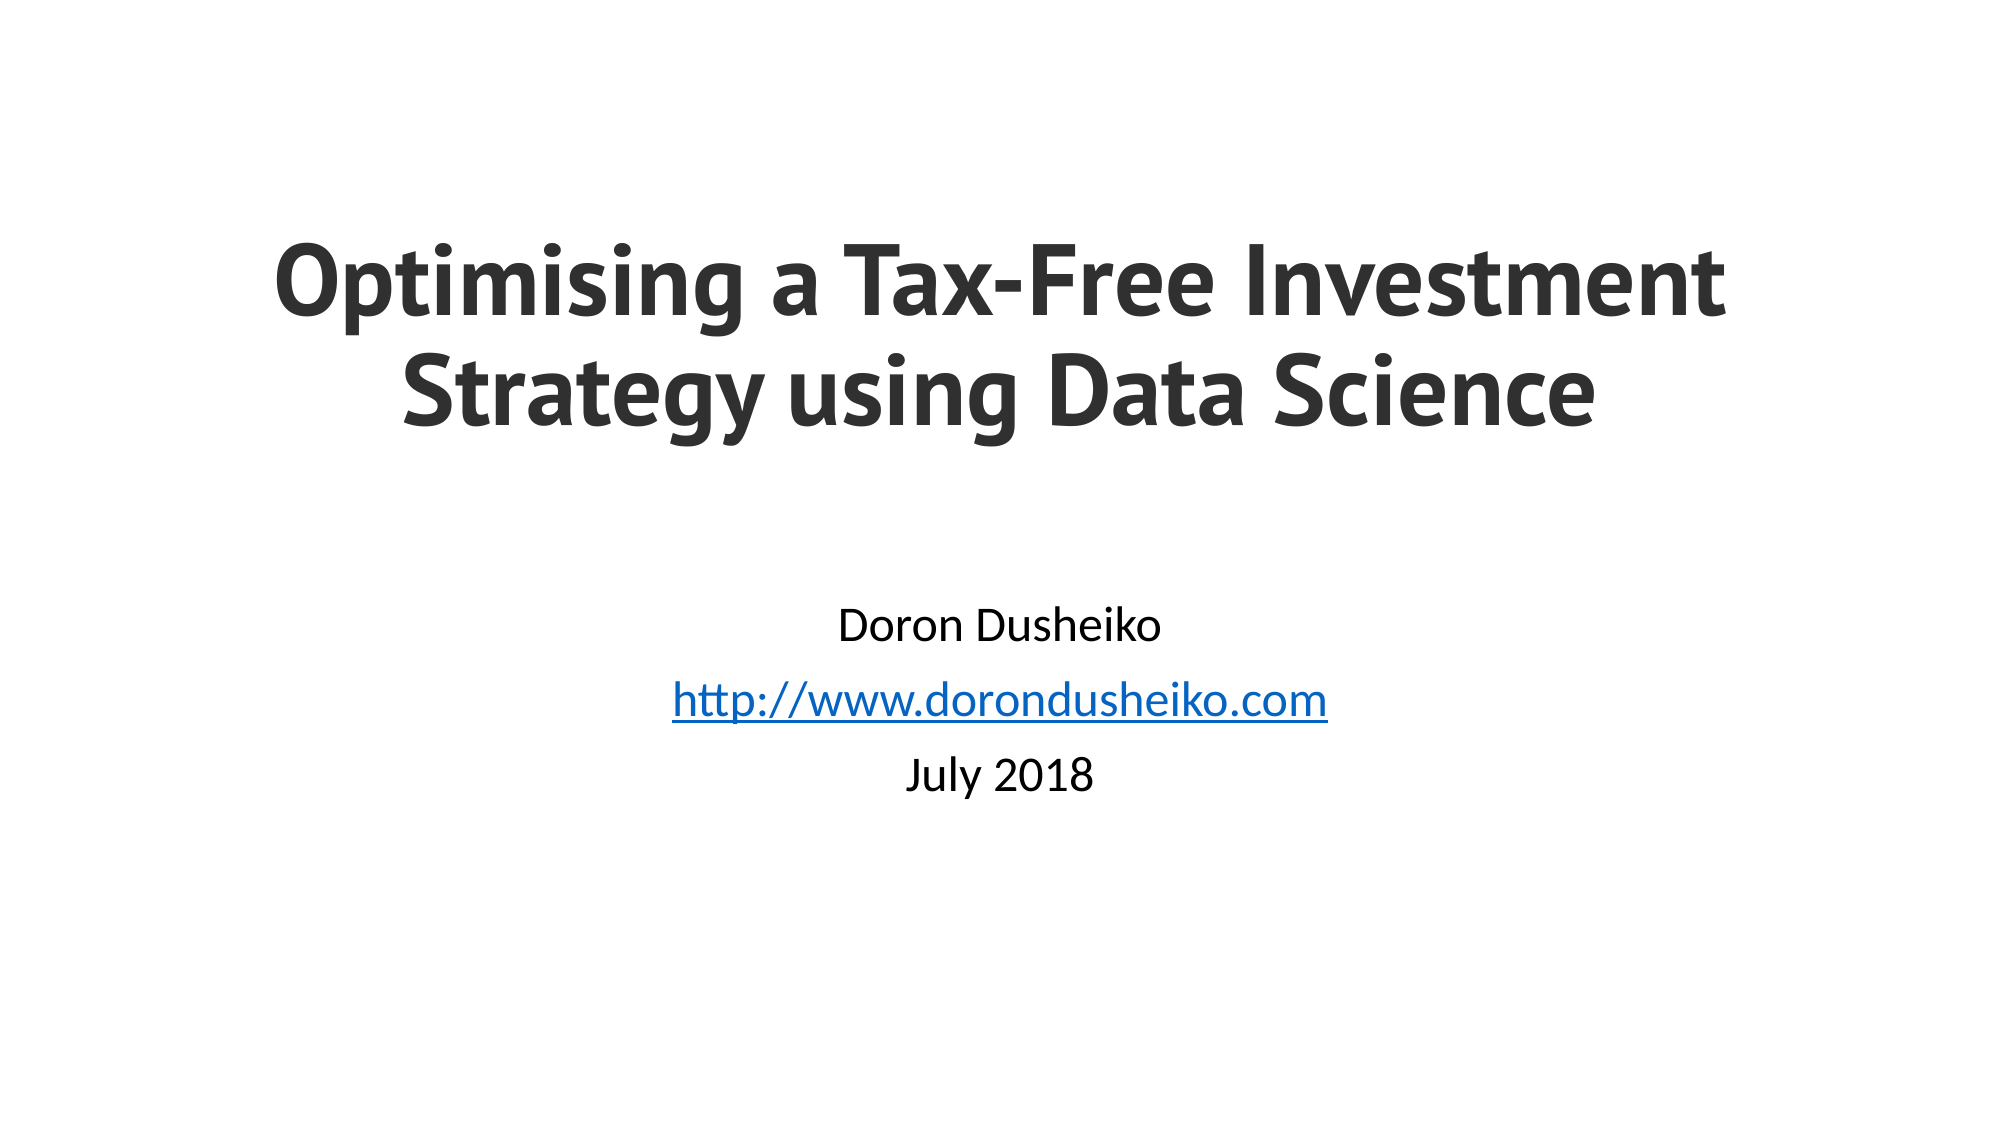

# Optimising a Tax-Free Investment Strategy using Data Science
Doron Dusheiko
http://www.dorondusheiko.com
July 2018